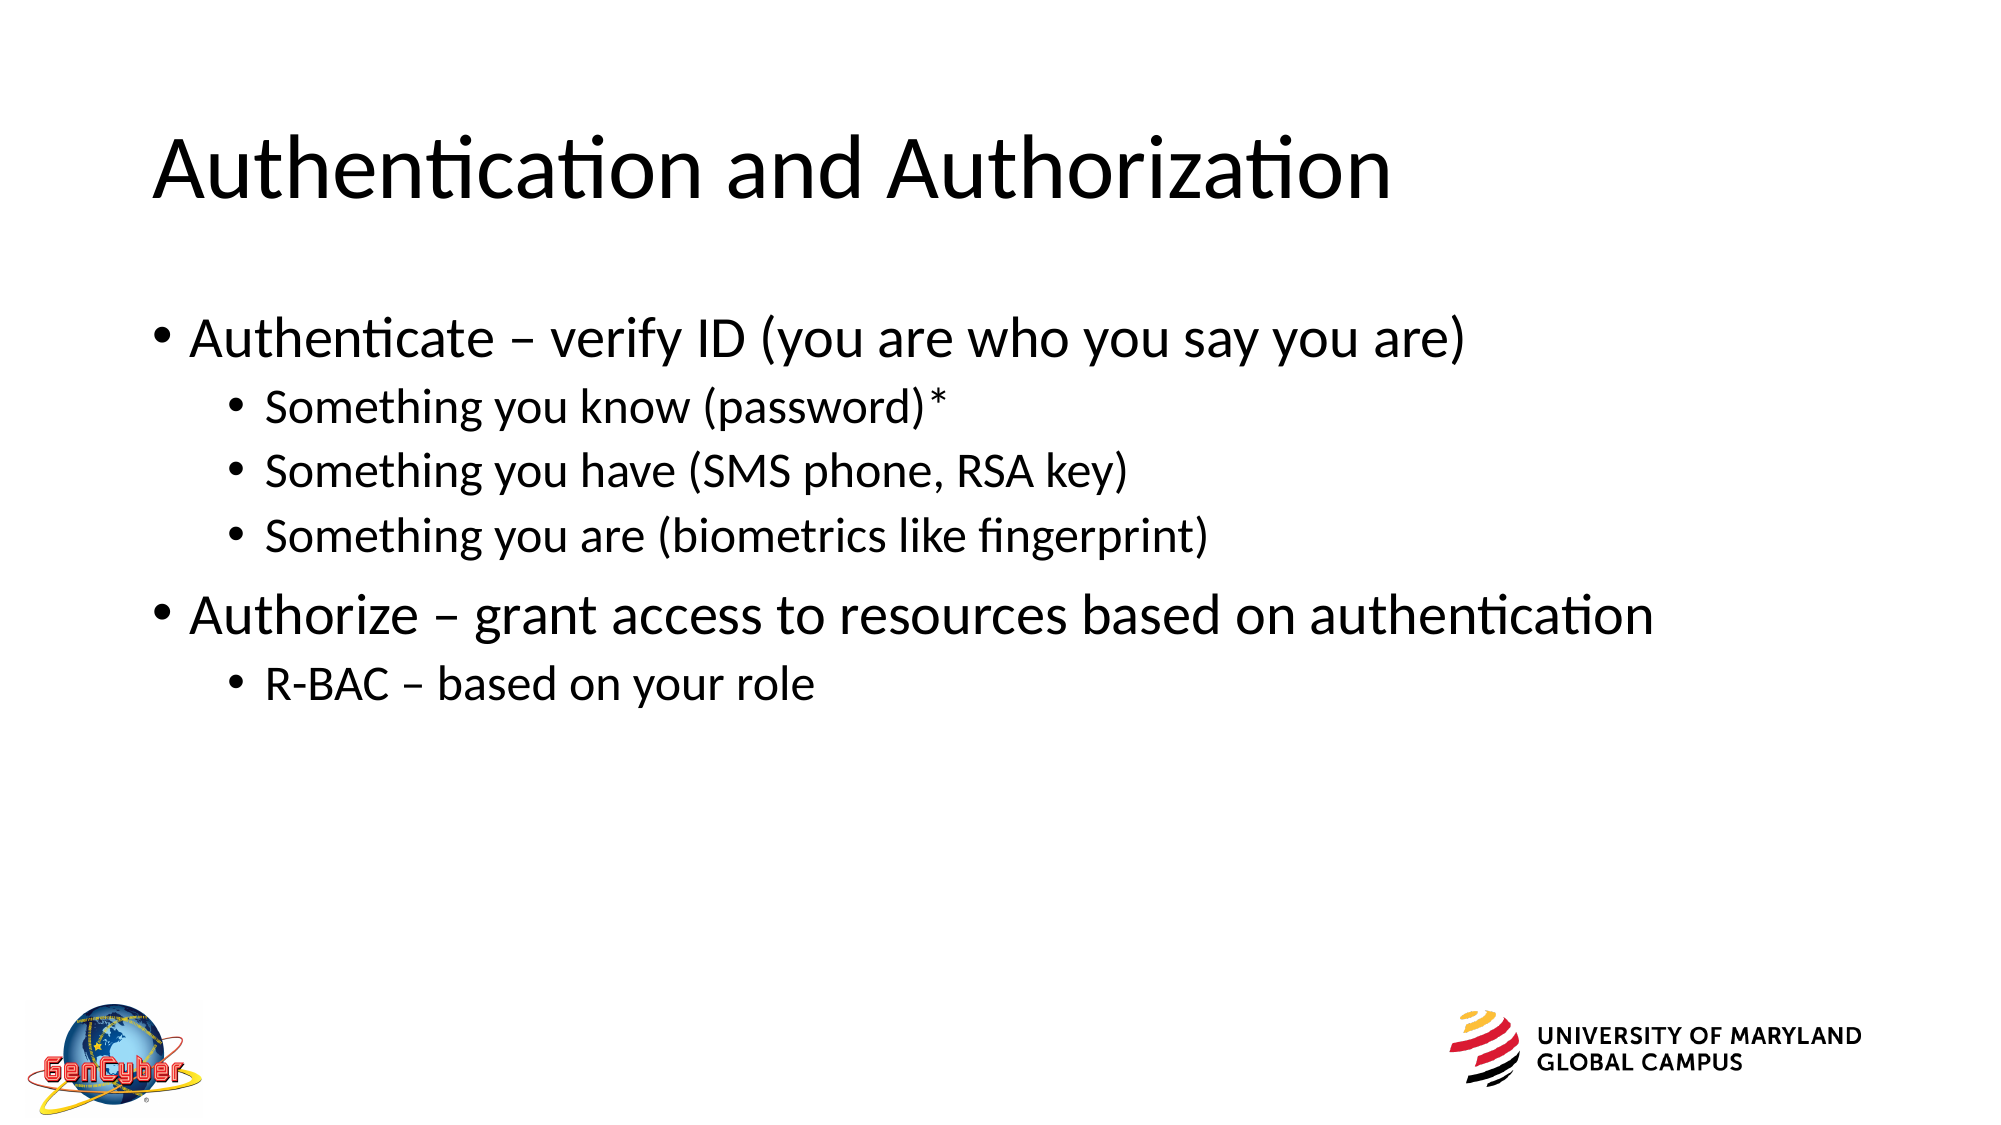

# Authentication and Authorization
Authenticate – verify ID (you are who you say you are)
Something you know (password)*
Something you have (SMS phone, RSA key)
Something you are (biometrics like fingerprint)
Authorize – grant access to resources based on authentication
R-BAC – based on your role